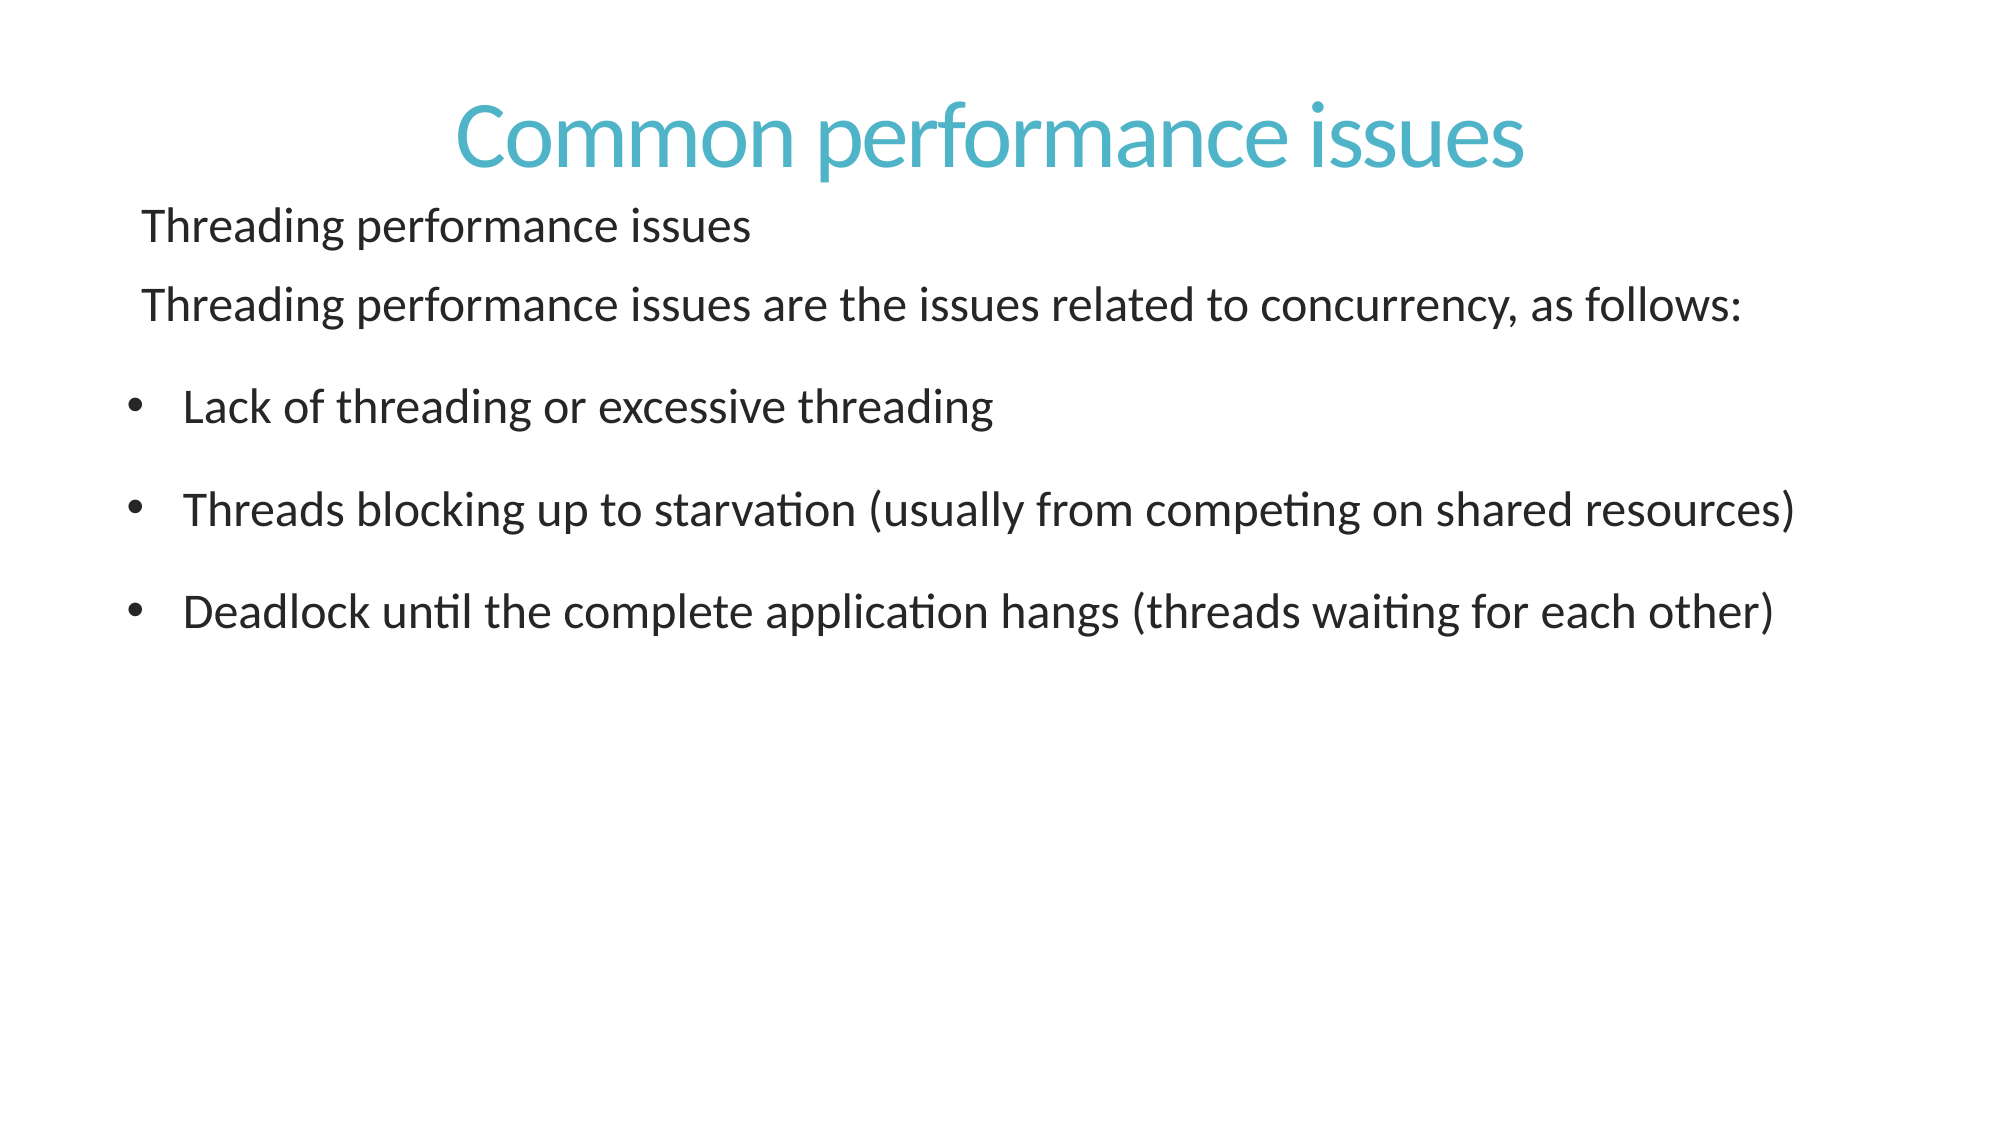

# Common performance issues
Threading performance issues
Threading performance issues are the issues related to concurrency, as follows:
Lack of threading or excessive threading
Threads blocking up to starvation (usually from competing on shared resources)
Deadlock until the complete application hangs (threads waiting for each other)